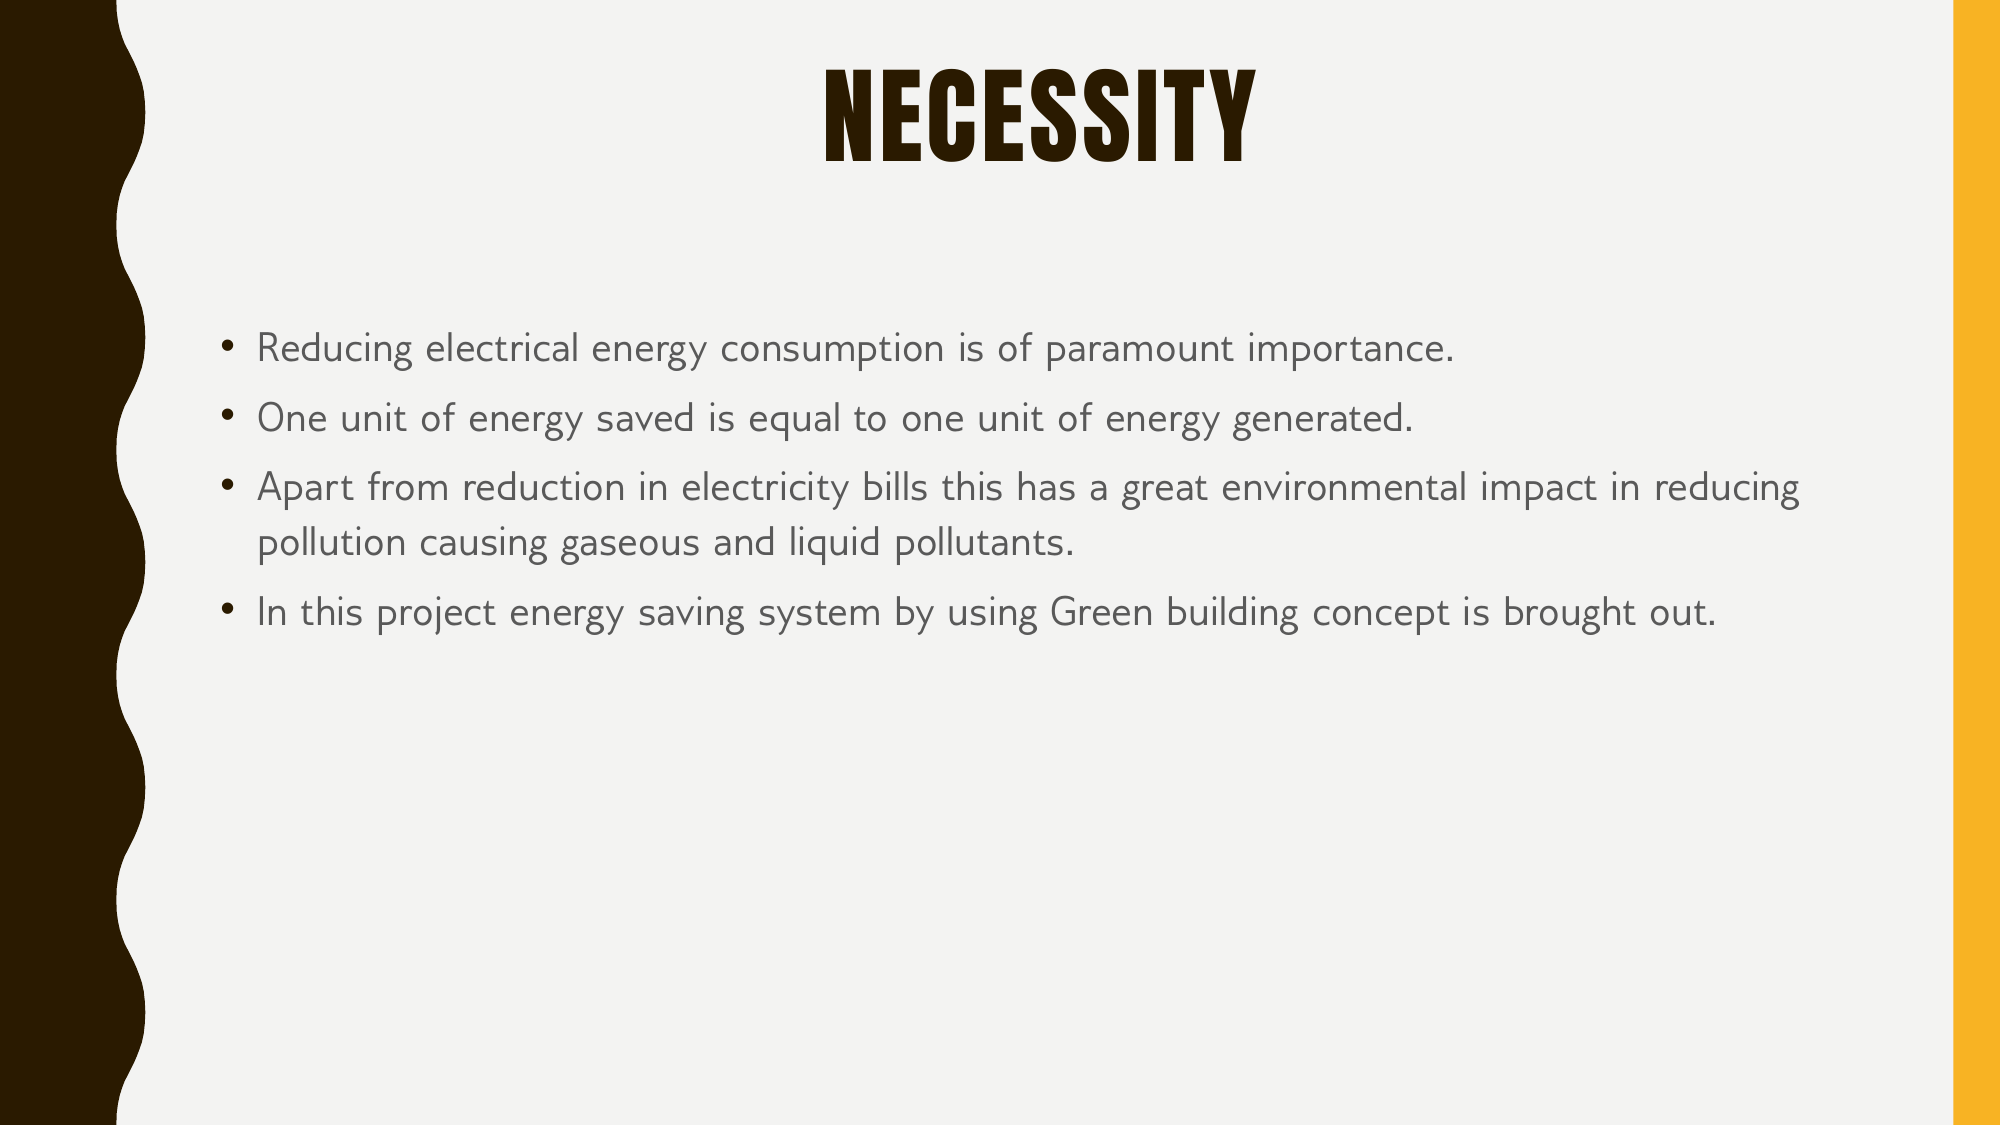

# Necessity
Reducing electrical energy consumption is of paramount importance.
One unit of energy saved is equal to one unit of energy generated.
Apart from reduction in electricity bills this has a great environmental impact in reducing pollution causing gaseous and liquid pollutants.
In this project energy saving system by using Green building concept is brought out.